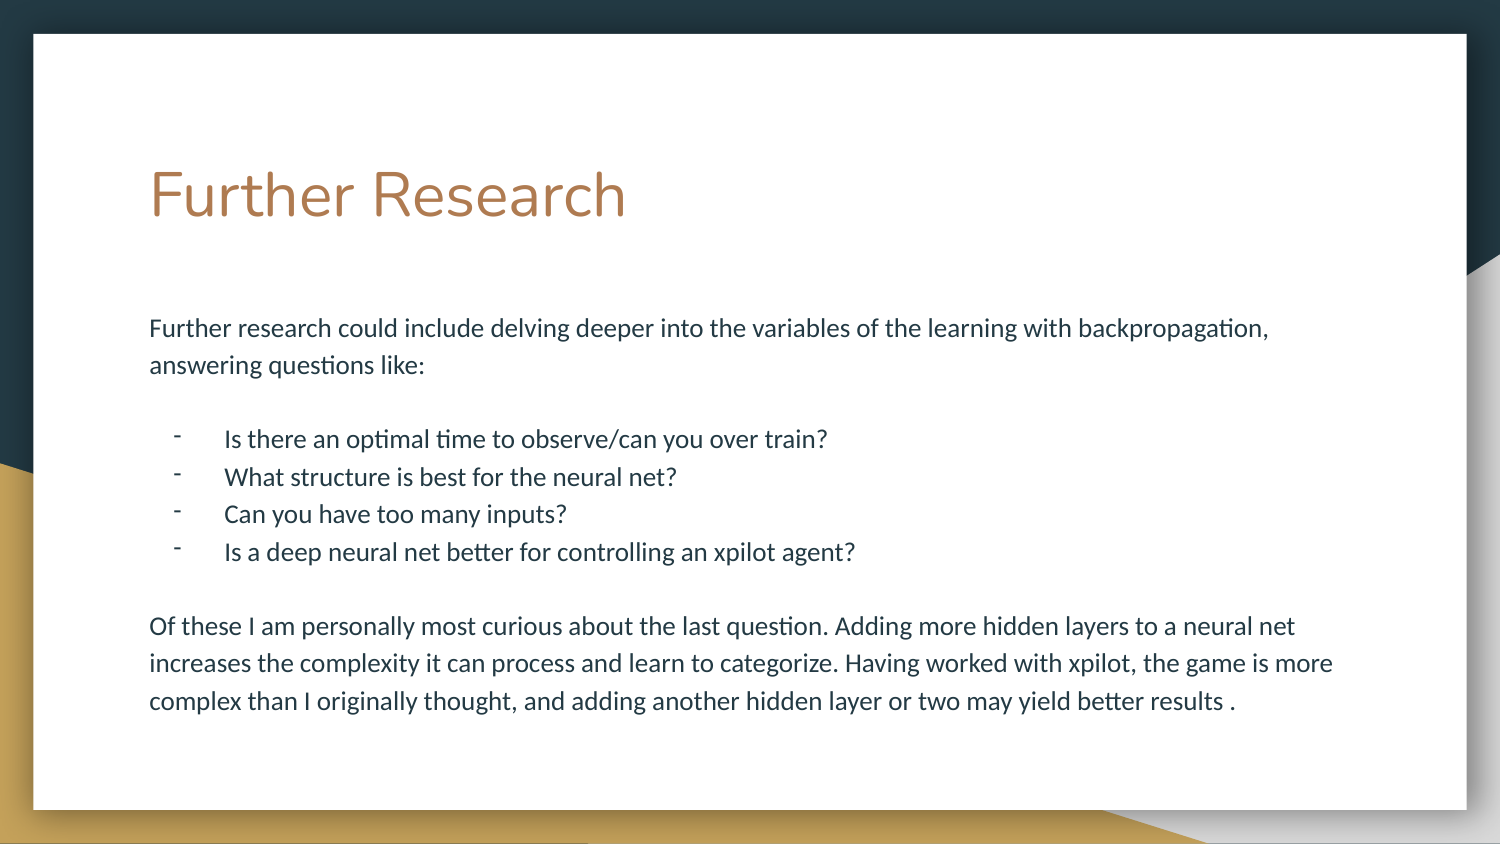

# Further Research
Further research could include delving deeper into the variables of the learning with backpropagation, answering questions like:

Is there an optimal time to observe/can you over train?
What structure is best for the neural net?
Can you have too many inputs?
Is a deep neural net better for controlling an xpilot agent?

Of these I am personally most curious about the last question. Adding more hidden layers to a neural net increases the complexity it can process and learn to categorize. Having worked with xpilot, the game is more complex than I originally thought, and adding another hidden layer or two may yield better results .